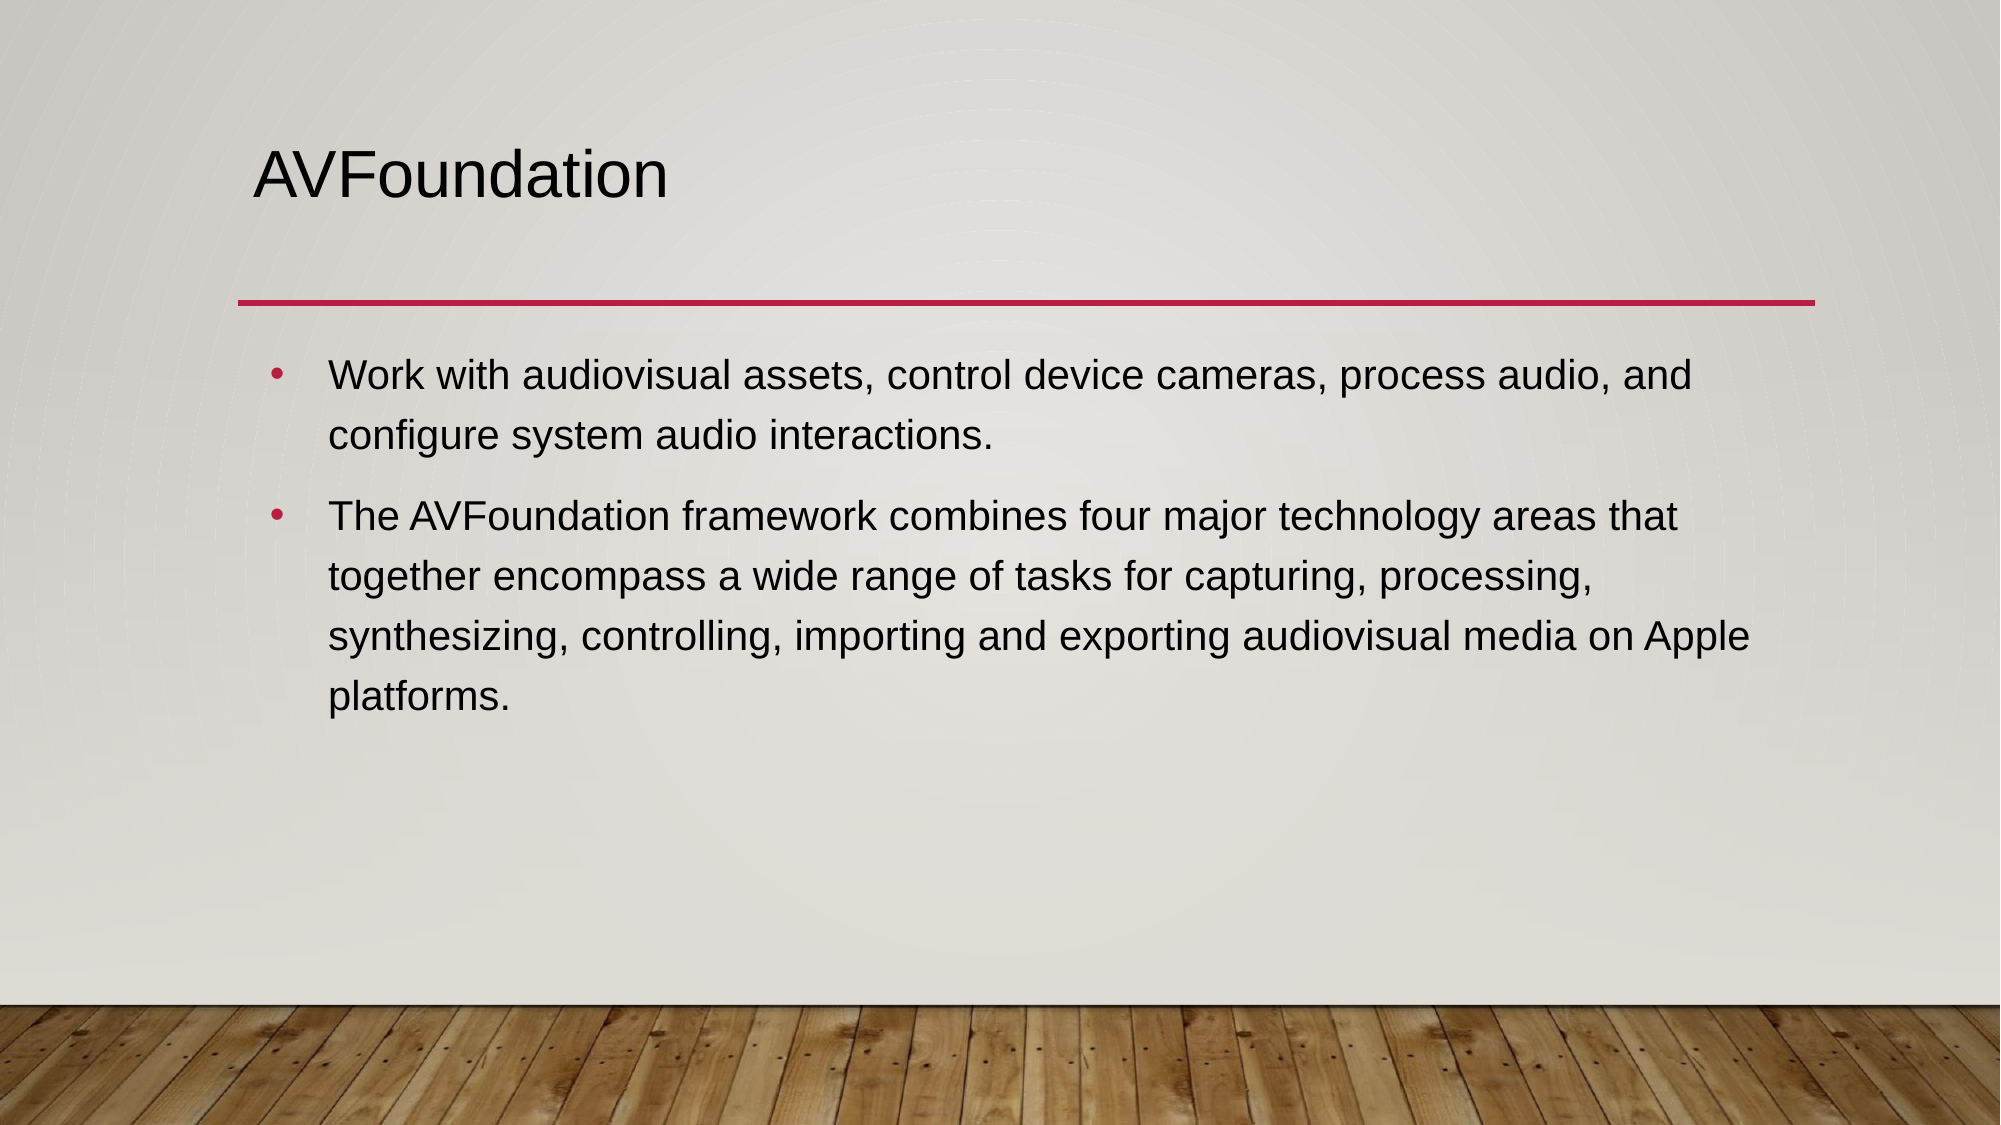

# AVFoundation
Work with audiovisual assets, control device cameras, process audio, and configure system audio interactions.
The AVFoundation framework combines four major technology areas that together encompass a wide range of tasks for capturing, processing, synthesizing, controlling, importing and exporting audiovisual media on Apple platforms.